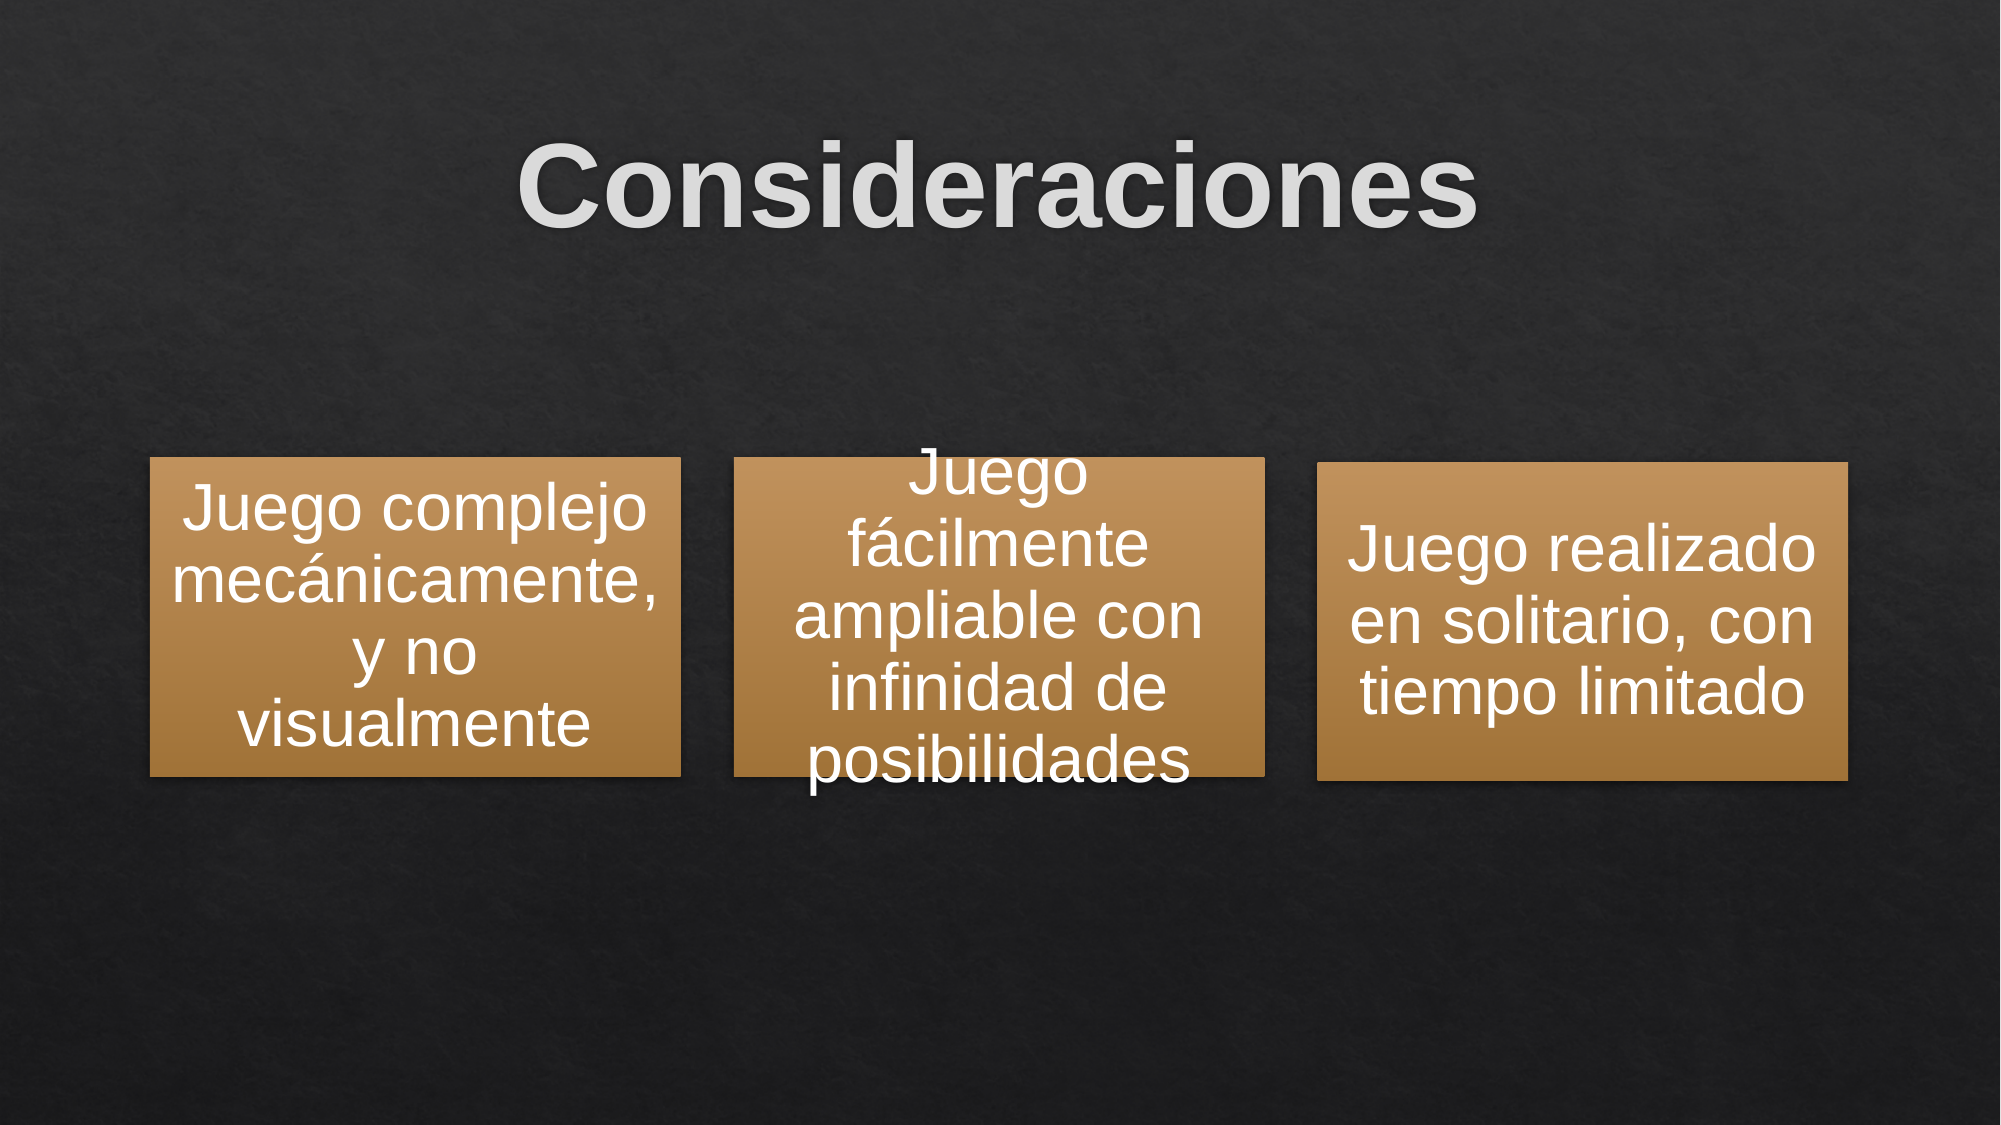

# Consideraciones
Juego complejo mecánicamente, y no visualmente
Juego fácilmente ampliable con infinidad de posibilidades
Juego realizado en solitario, con tiempo limitado